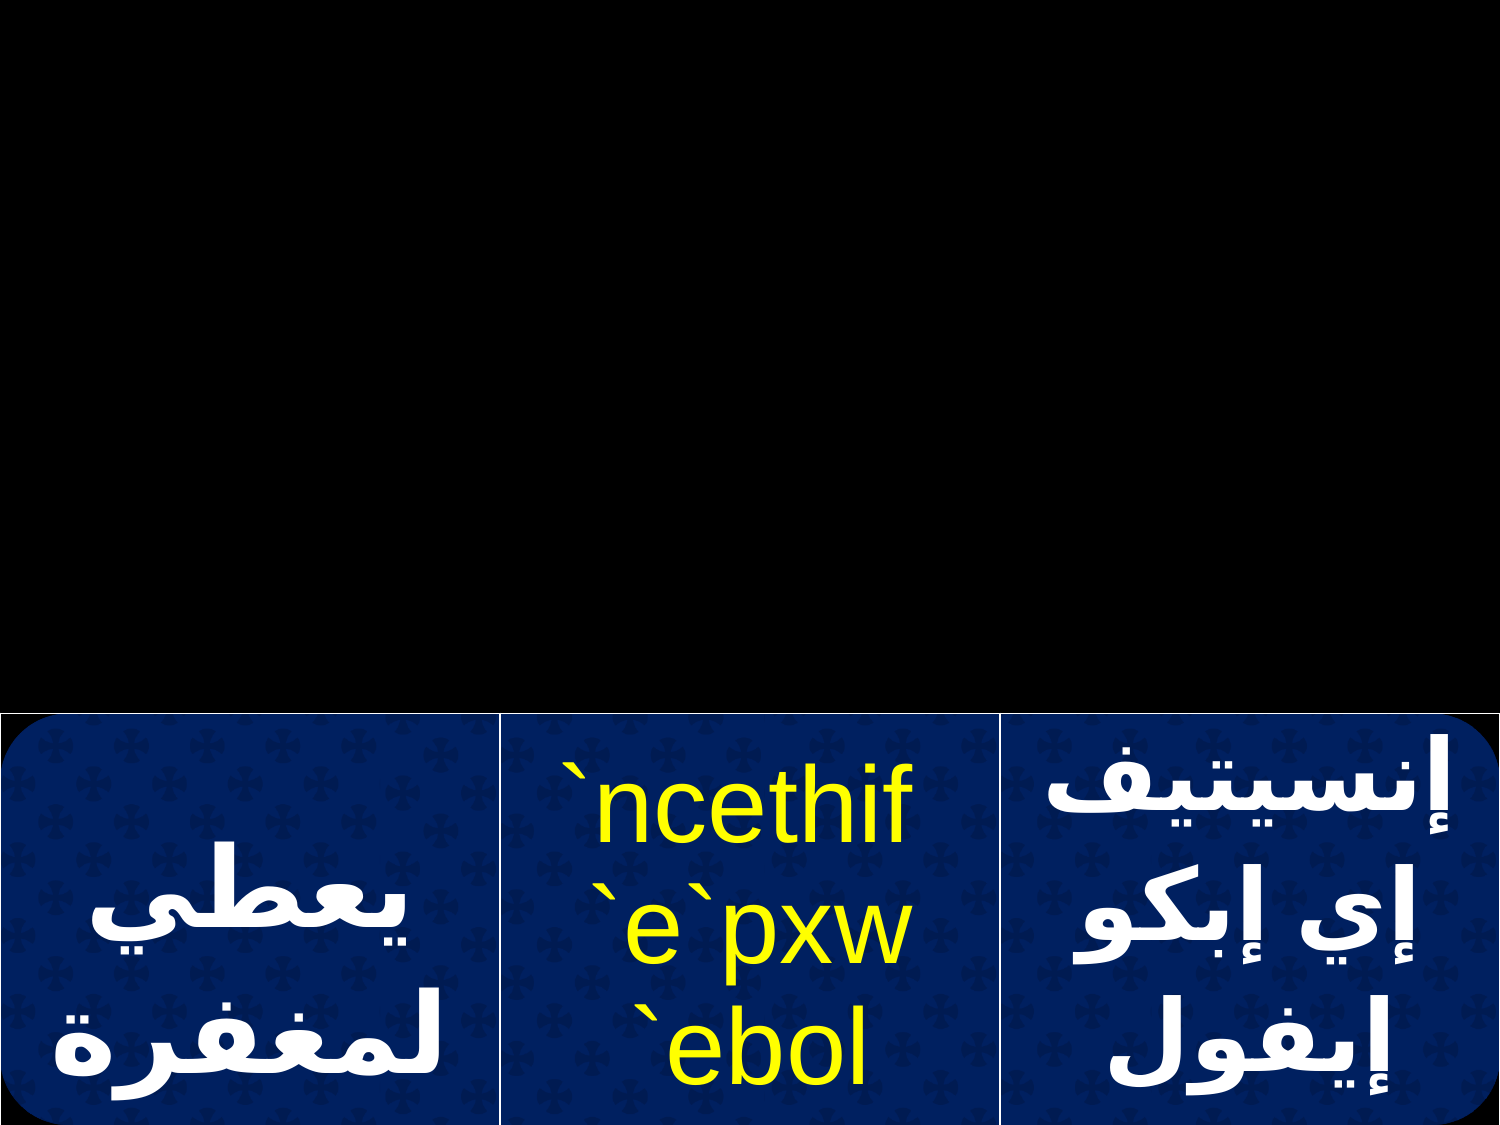

| يعطي لمغفرة الخطايا | `ncethif `e`pxw `ebol `nte ninobi | إنسيتيف إي إبكو إيفول إنتي ني نوفي |
| --- | --- | --- |